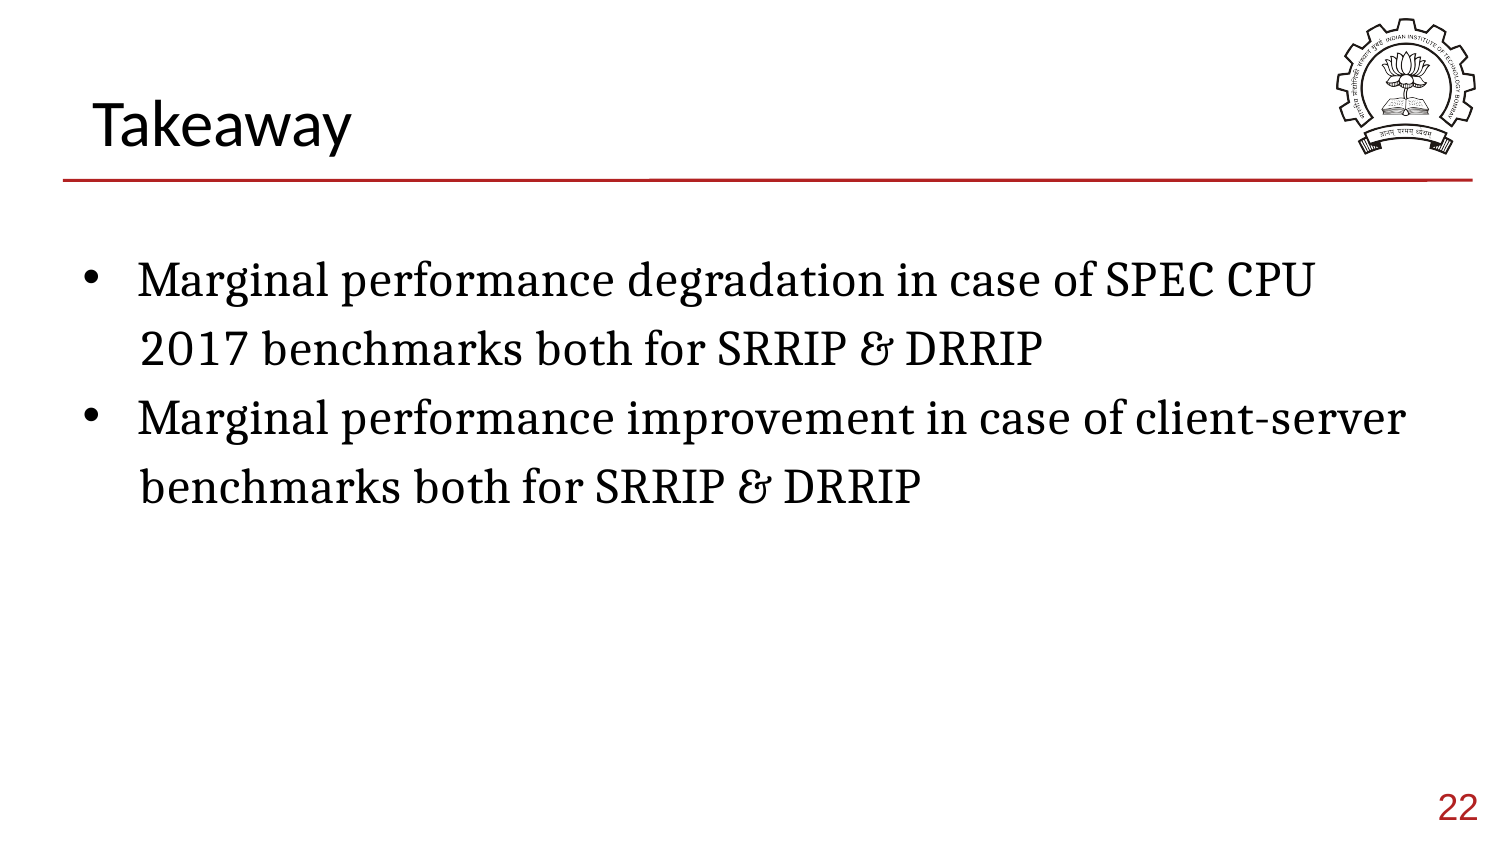

# Takeaway
Marginal performance degradation in case of SPEC CPU 2017 benchmarks both for SRRIP & DRRIP
Marginal performance improvement in case of client-server benchmarks both for SRRIP & DRRIP

22